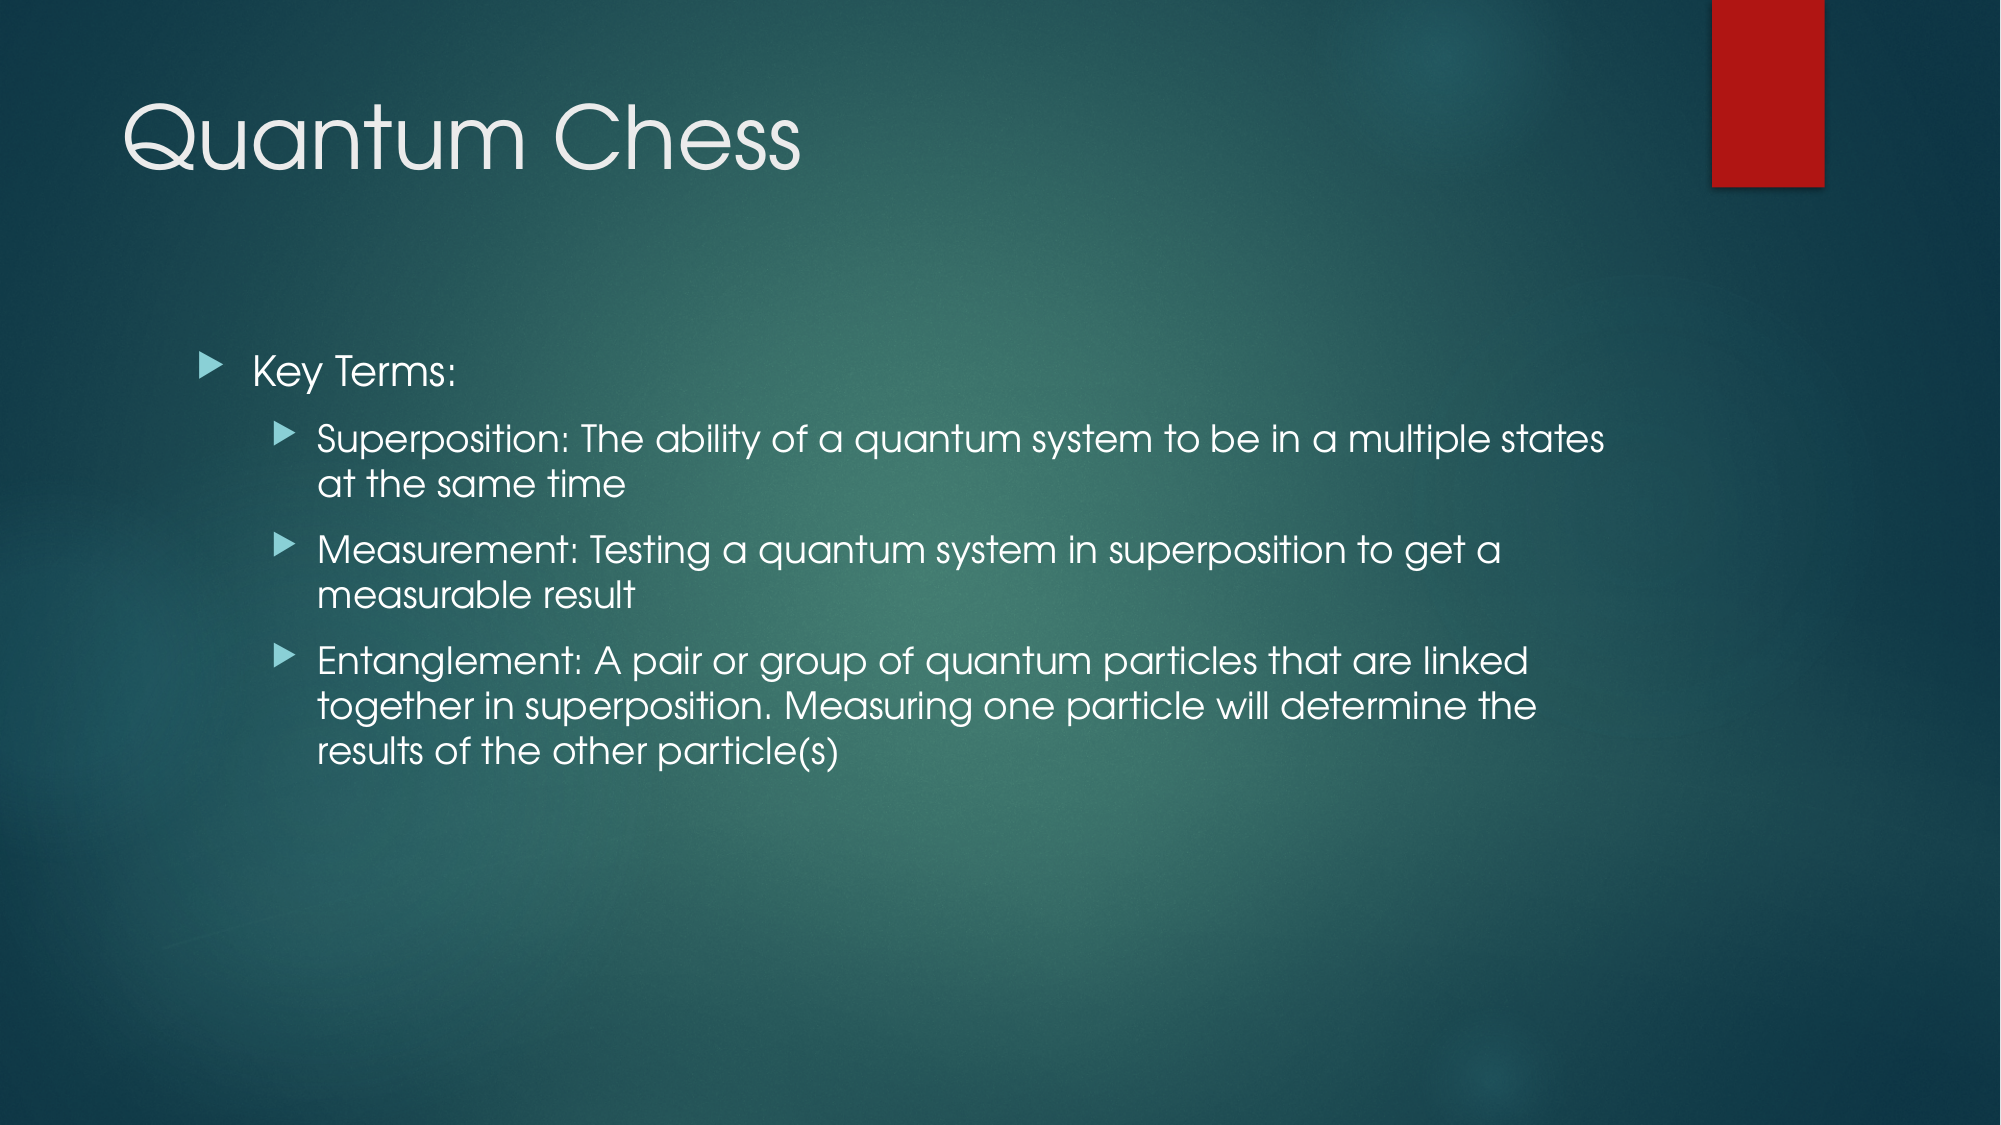

# Quantum Chess
Key Terms:
Superposition: The ability of a quantum system to be in a multiple states at the same time
Measurement: Testing a quantum system in superposition to get a measurable result
Entanglement: A pair or group of quantum particles that are linked together in superposition. Measuring one particle will determine the results of the other particle(s)